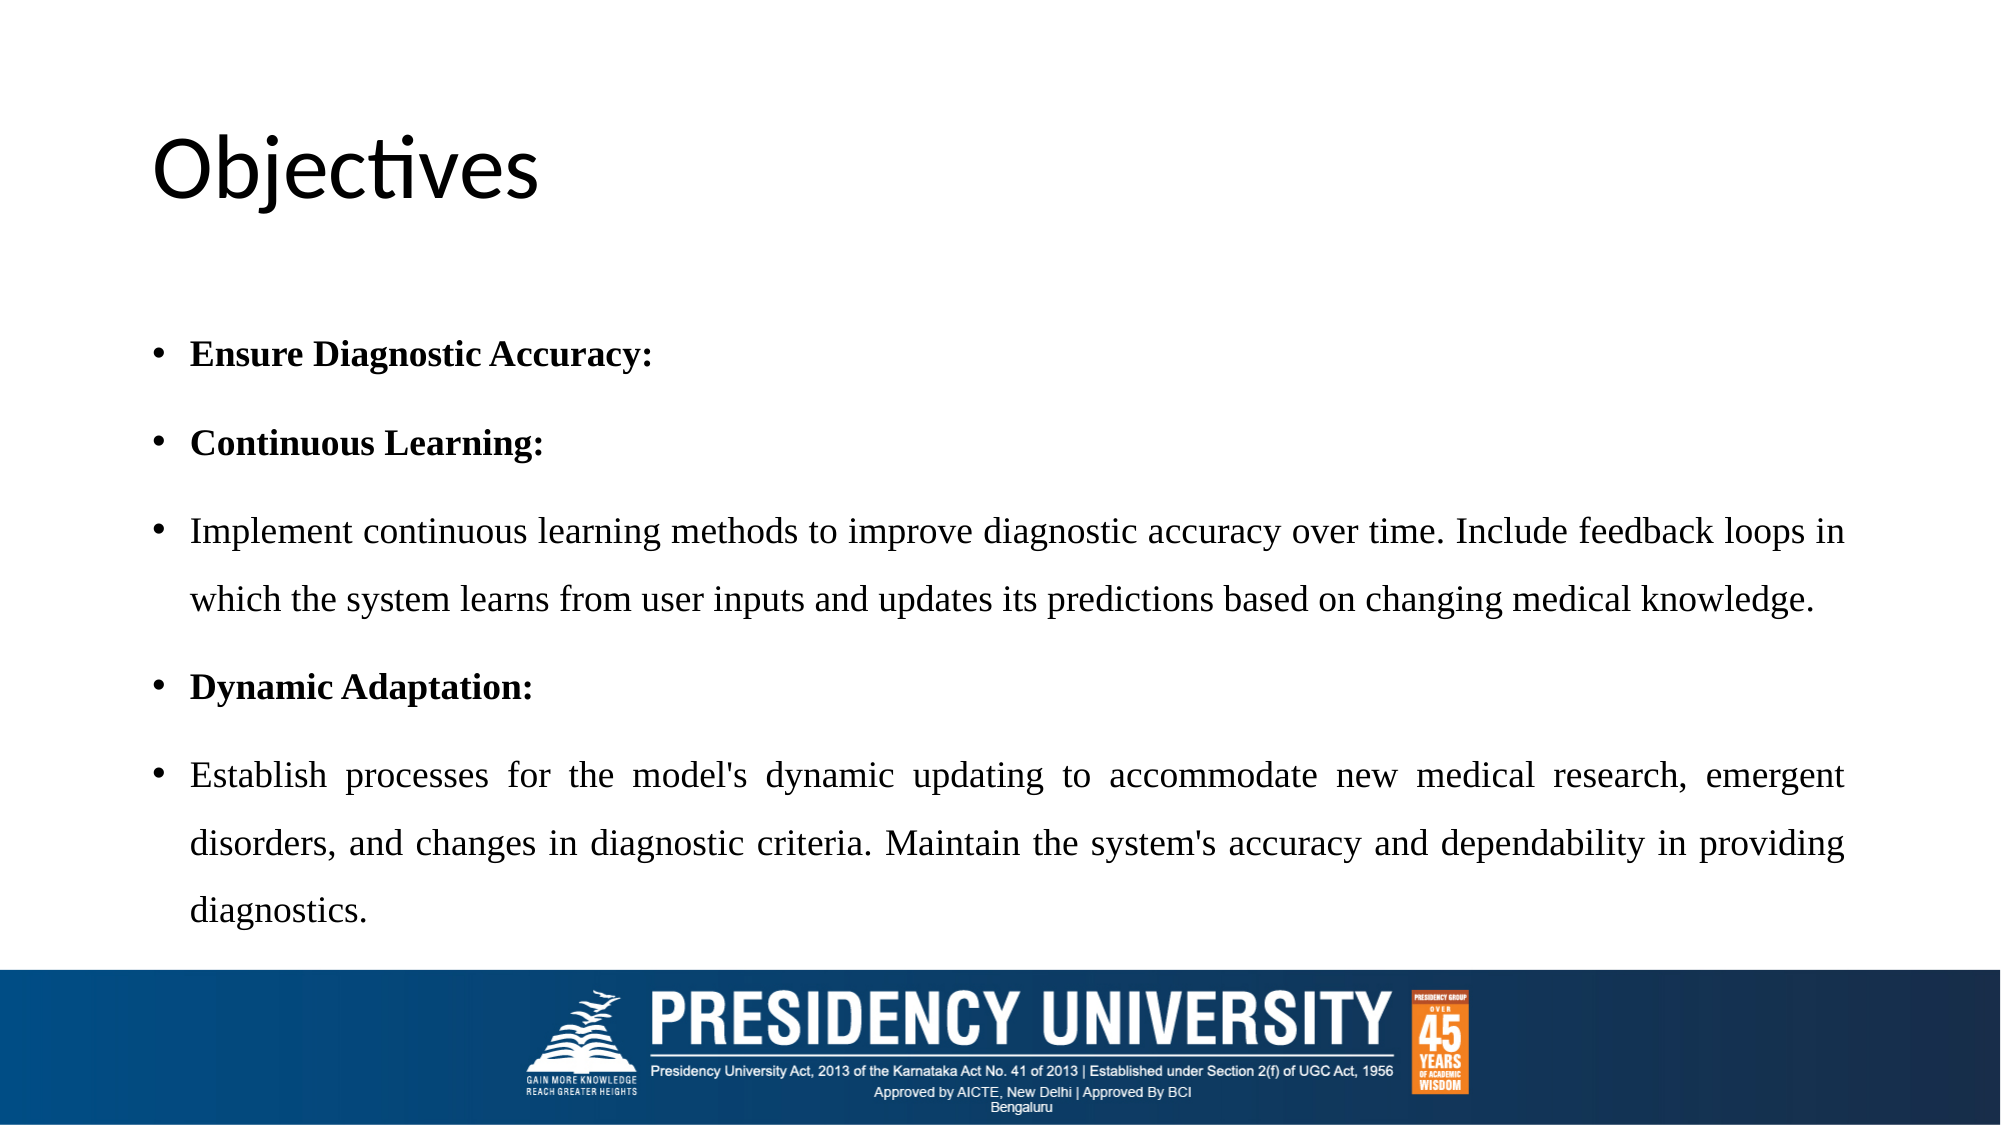

# Objectives
Ensure Diagnostic Accuracy:
Continuous Learning:
Implement continuous learning methods to improve diagnostic accuracy over time. Include feedback loops in which the system learns from user inputs and updates its predictions based on changing medical knowledge.
Dynamic Adaptation:
Establish processes for the model's dynamic updating to accommodate new medical research, emergent disorders, and changes in diagnostic criteria. Maintain the system's accuracy and dependability in providing diagnostics.